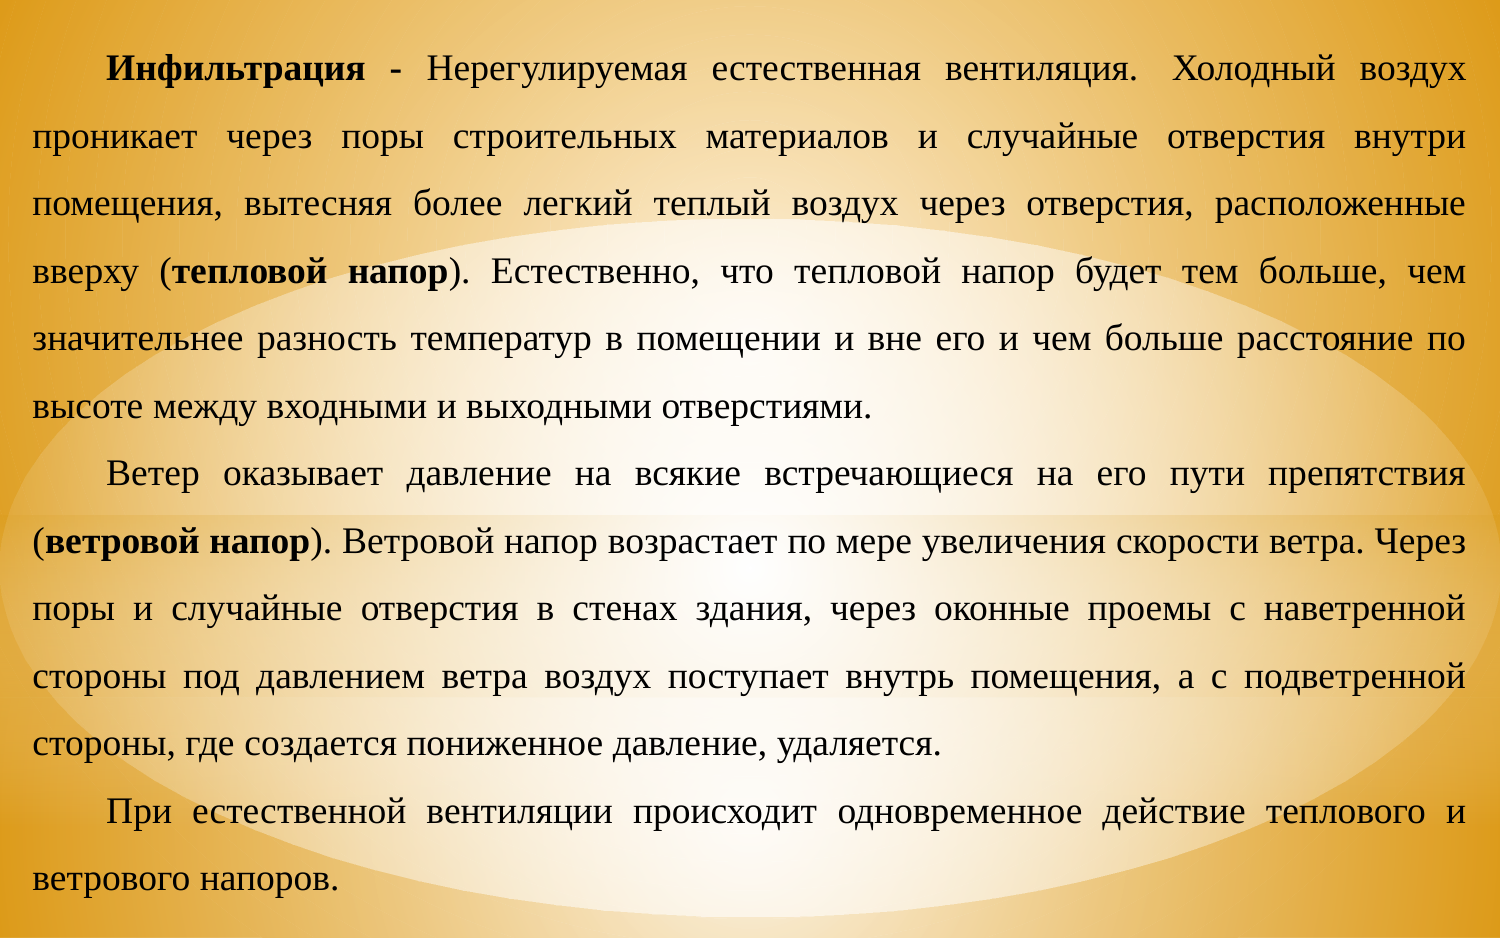

Инфильтрация - Нерегулируемая естественная вентиляция.  Холодный воздух проникает через поры строительных материалов и случайные отверстия внутри помещения, вытесняя более легкий теплый воздух через отверстия, расположенные вверху (тепловой напор). Естественно, что тепловой напор будет тем больше, чем значительнее разность температур в помещении и вне его и чем больше расстояние по высоте между входными и выходными отверстиями.
Ветер оказывает давление на всякие встречающиеся на его пути препятствия (ветровой напор). Ветровой напор возрастает по мере увеличения скорости ветра. Через поры и случайные отверстия в стенах здания, через оконные проемы с наветренной стороны под давлением ветра воздух поступает внутрь помещения, а с подветренной стороны, где создается пониженное давление, удаляется.
При естественной вентиляции происходит одновременное действие теплового и ветрового напоров.